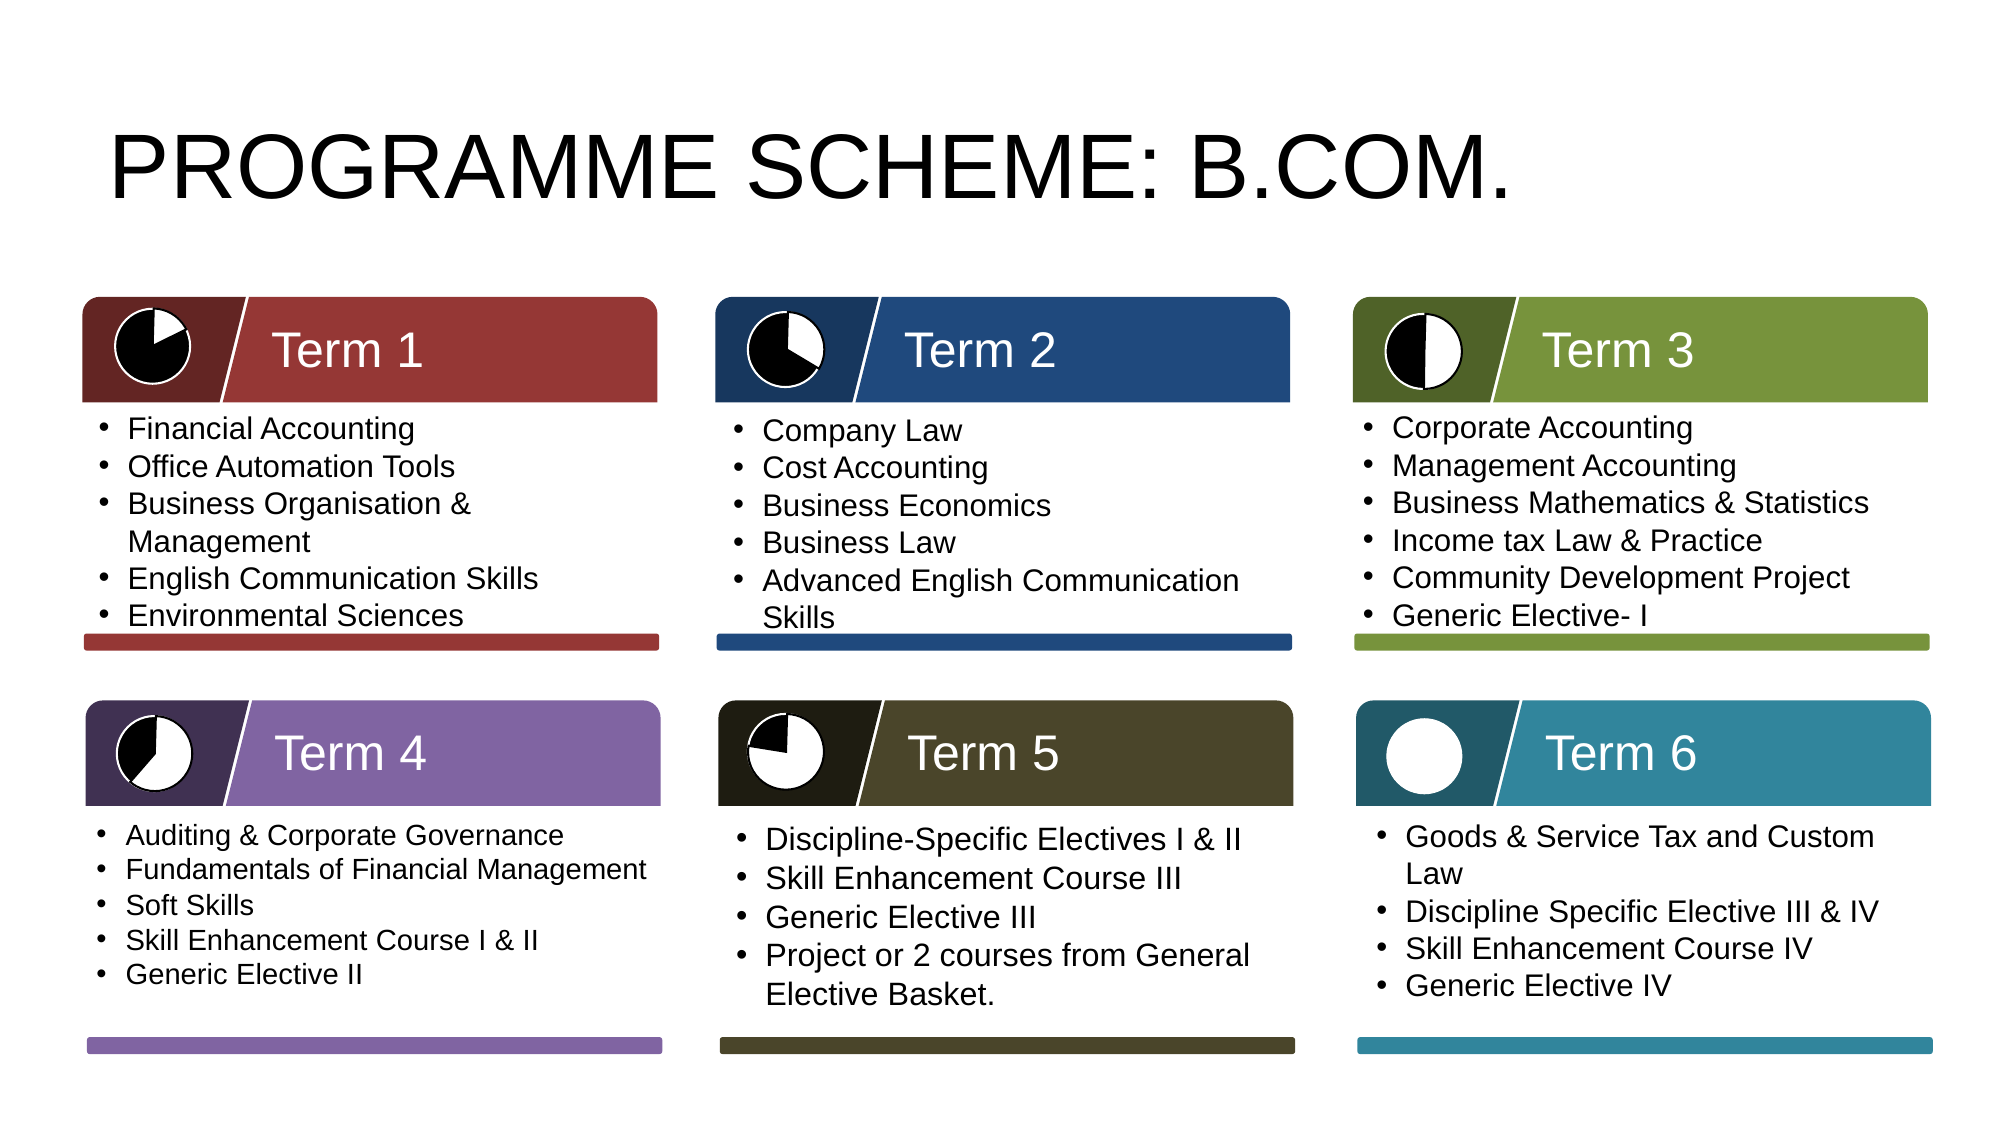

# PROGRAMME SCHEME: B.COM.

Term 1
Financial Accounting
Office Automation Tools
Business Organisation & Management
English Communication Skills
Environmental Sciences

2
Term 2
Company Law
Cost Accounting
Business Economics
Business Law
Advanced English Communication Skills

3
Term 3
Corporate Accounting
Management Accounting
Business Mathematics & Statistics
Income tax Law & Practice
Community Development Project
Generic Elective- I

4
Term 4
Auditing & Corporate Governance
Fundamentals of Financial Management
Soft Skills
Skill Enhancement Course I & II
Generic Elective II

5
Term 5
Discipline-Specific Electives I & II
Skill Enhancement Course III
Generic Elective III
Project or 2 courses from General Elective Basket.

6
Term 6
Goods & Service Tax and Custom Law
Discipline Specific Elective III & IV
Skill Enhancement Course IV
Generic Elective IV